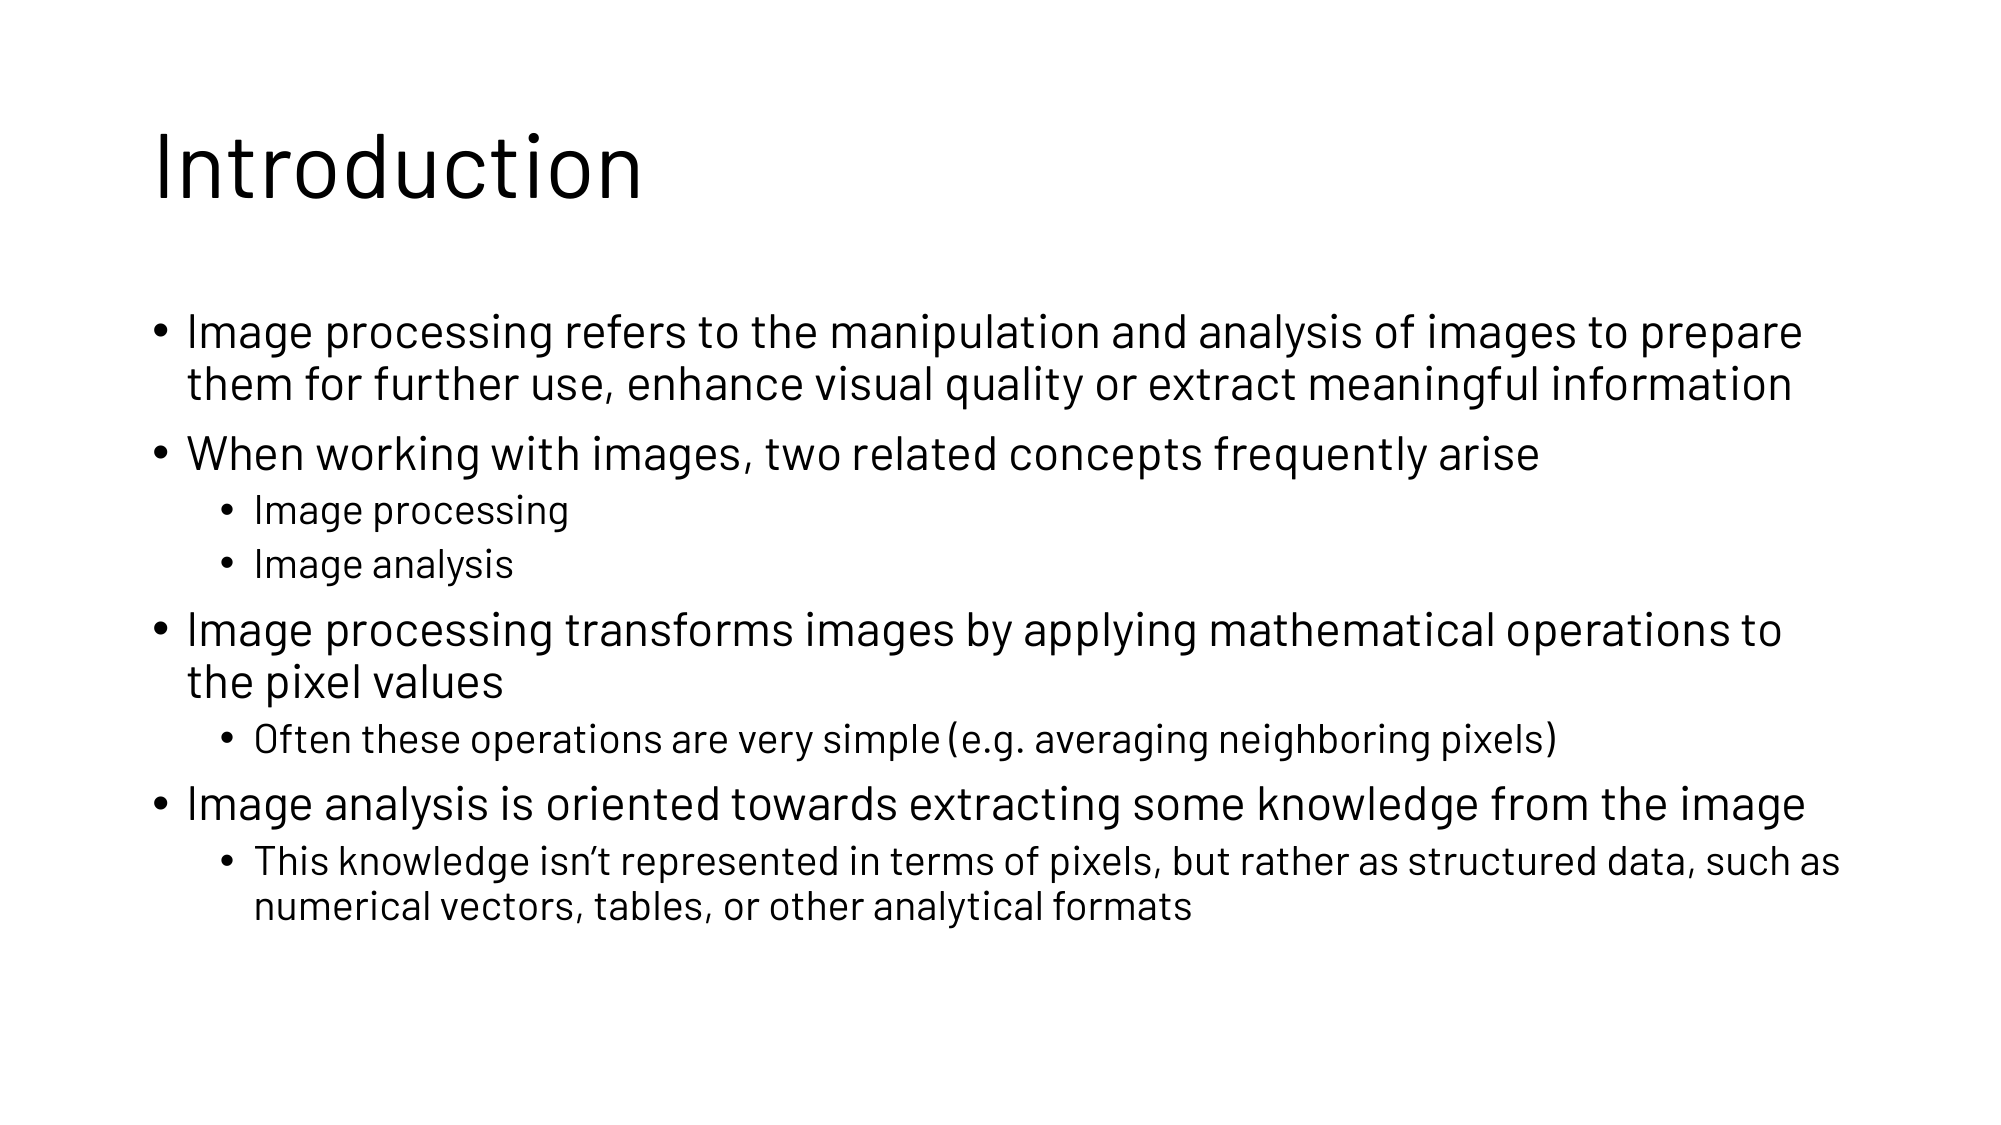

# Introduction
Image processing refers to the manipulation and analysis of images to prepare them for further use, enhance visual quality or extract meaningful information
When working with images, two related concepts frequently arise
Image processing
Image analysis
Image processing transforms images by applying mathematical operations to the pixel values
Often these operations are very simple (e.g. averaging neighboring pixels)
Image analysis is oriented towards extracting some knowledge from the image
This knowledge isn’t represented in terms of pixels, but rather as structured data, such as numerical vectors, tables, or other analytical formats